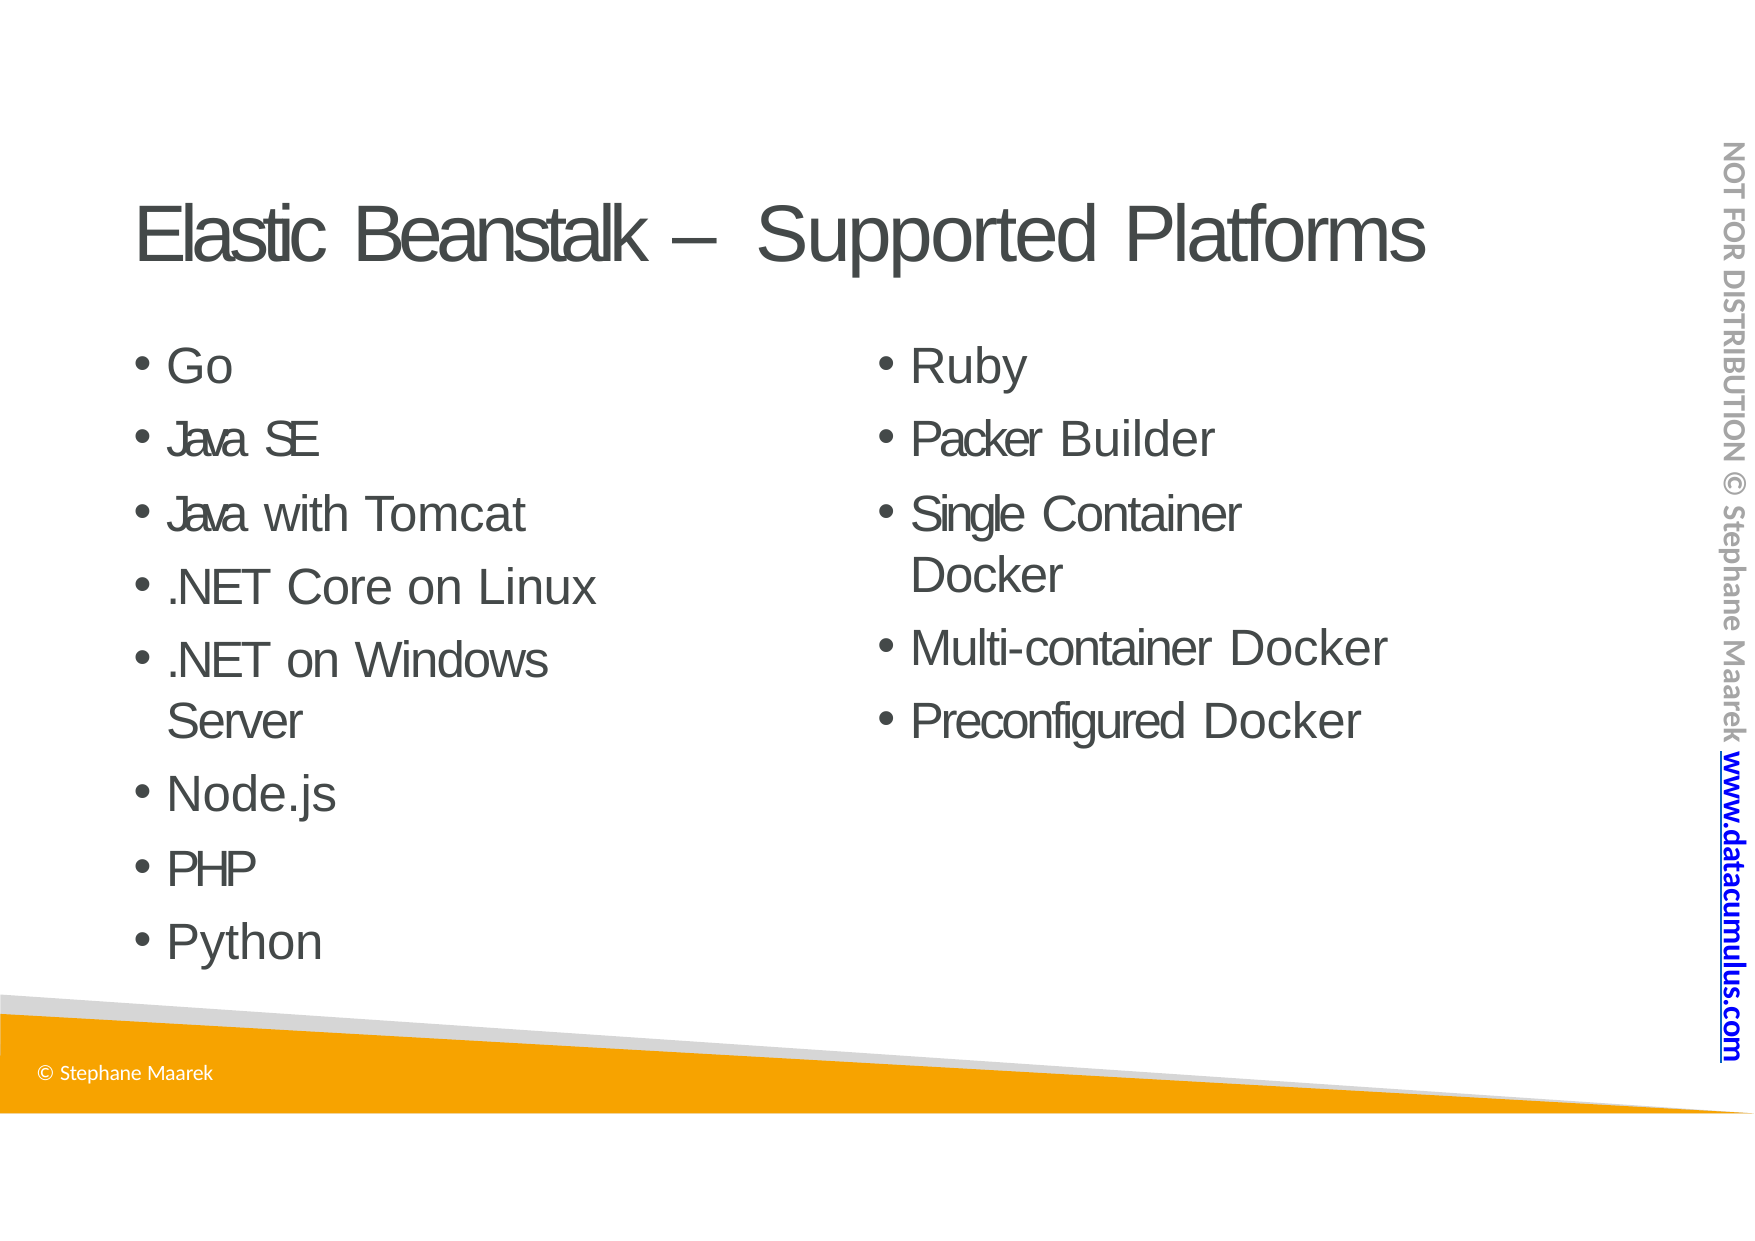

NOT FOR DISTRIBUTION © Stephane Maarek www.datacumulus.com
# Elastic Beanstalk – Supported Platforms
Go
Java SE
Java with Tomcat
.NET Core on Linux
.NET on Windows Server
Node.js
PHP
Python
Ruby
Packer Builder
Single Container Docker
Multi-container Docker
Preconfigured Docker
© Stephane Maarek